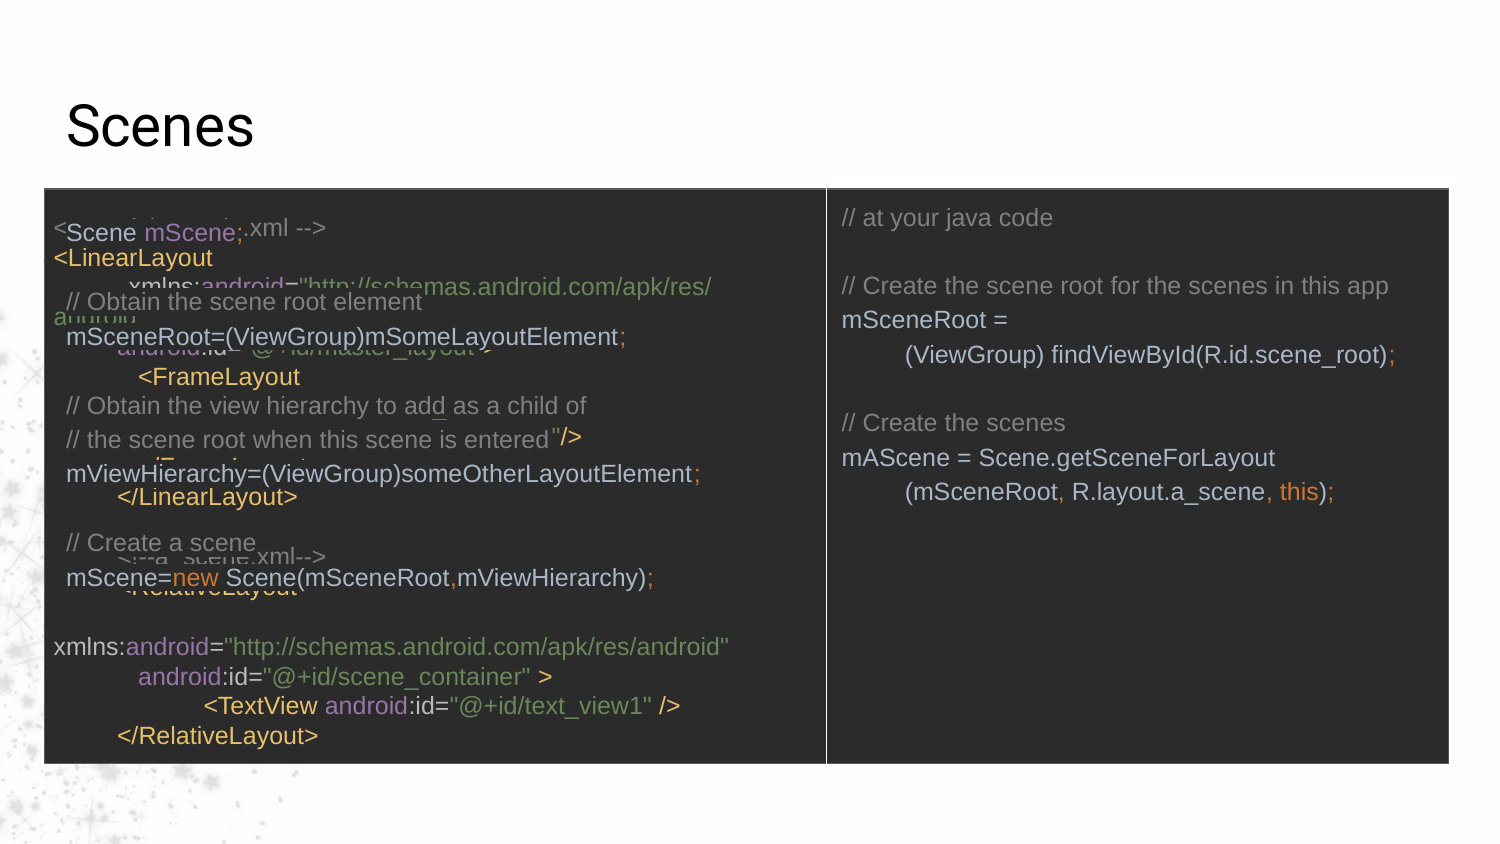

# Scenes
// at your java code
// Create the scene root for the scenes in this app
mSceneRoot =
         (ViewGroup) findViewById(R.id.scene_root);

// Create the scenes
mAScene = Scene.getSceneForLayout
         (mSceneRoot, R.layout.a_scene, this);

<!-- activity_main.xml -->
<LinearLayout
xmlns:android="http://schemas.android.com/apk/res/android"
android:id="@+id/master_layout">
   <FrameLayout
       android:id="@+id/scene_root">
       <include layout="@layout/a_scene"/>
   </FrameLayout>
</LinearLayout>

<!--a_scene.xml-->
<RelativeLayout
   xmlns:android="http://schemas.android.com/apk/res/android"
   android:id="@+id/scene_container" >
   	<TextView android:id="@+id/text_view1" />
</RelativeLayout>

Scene mScene;

// Obtain the scene root element
mSceneRoot=(ViewGroup)mSomeLayoutElement;

// Obtain the view hierarchy to add as a child of
// the scene root when this scene is entered
mViewHierarchy=(ViewGroup)someOtherLayoutElement;

// Create a scene
mScene=new Scene(mSceneRoot,mViewHierarchy);